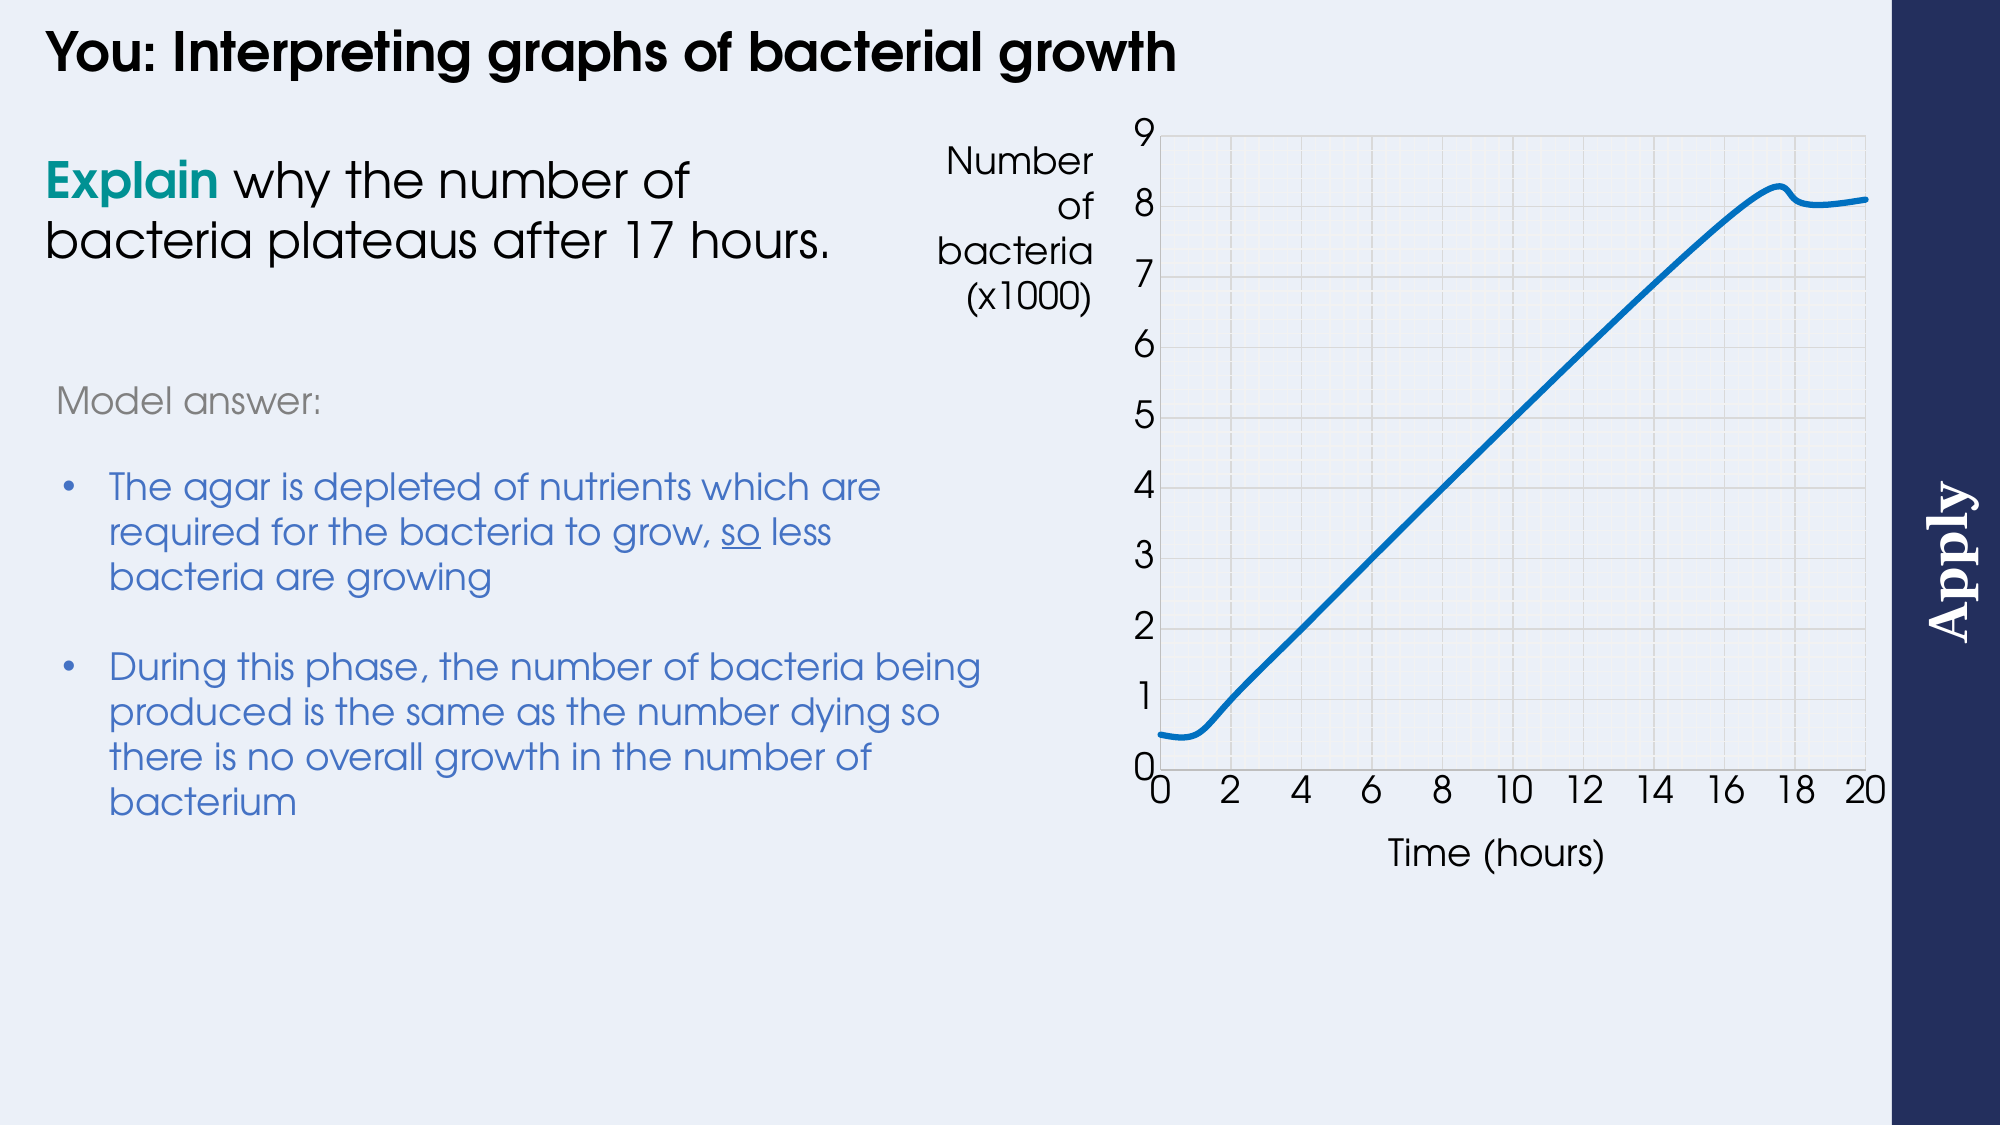

You: Interpreting graphs of bacterial growth

### Chart

| Category |  |
|---|---|
Number of bacteria (x1000)
Explain why the number of bacteria plateaus after 17 hours.
Model answer:
The agar is depleted of nutrients which are required for the bacteria to grow, so less bacteria are growing

During this phase, the number of bacteria being produced is the same as the number dying so there is no overall growth in the number of bacterium
Time (hours)